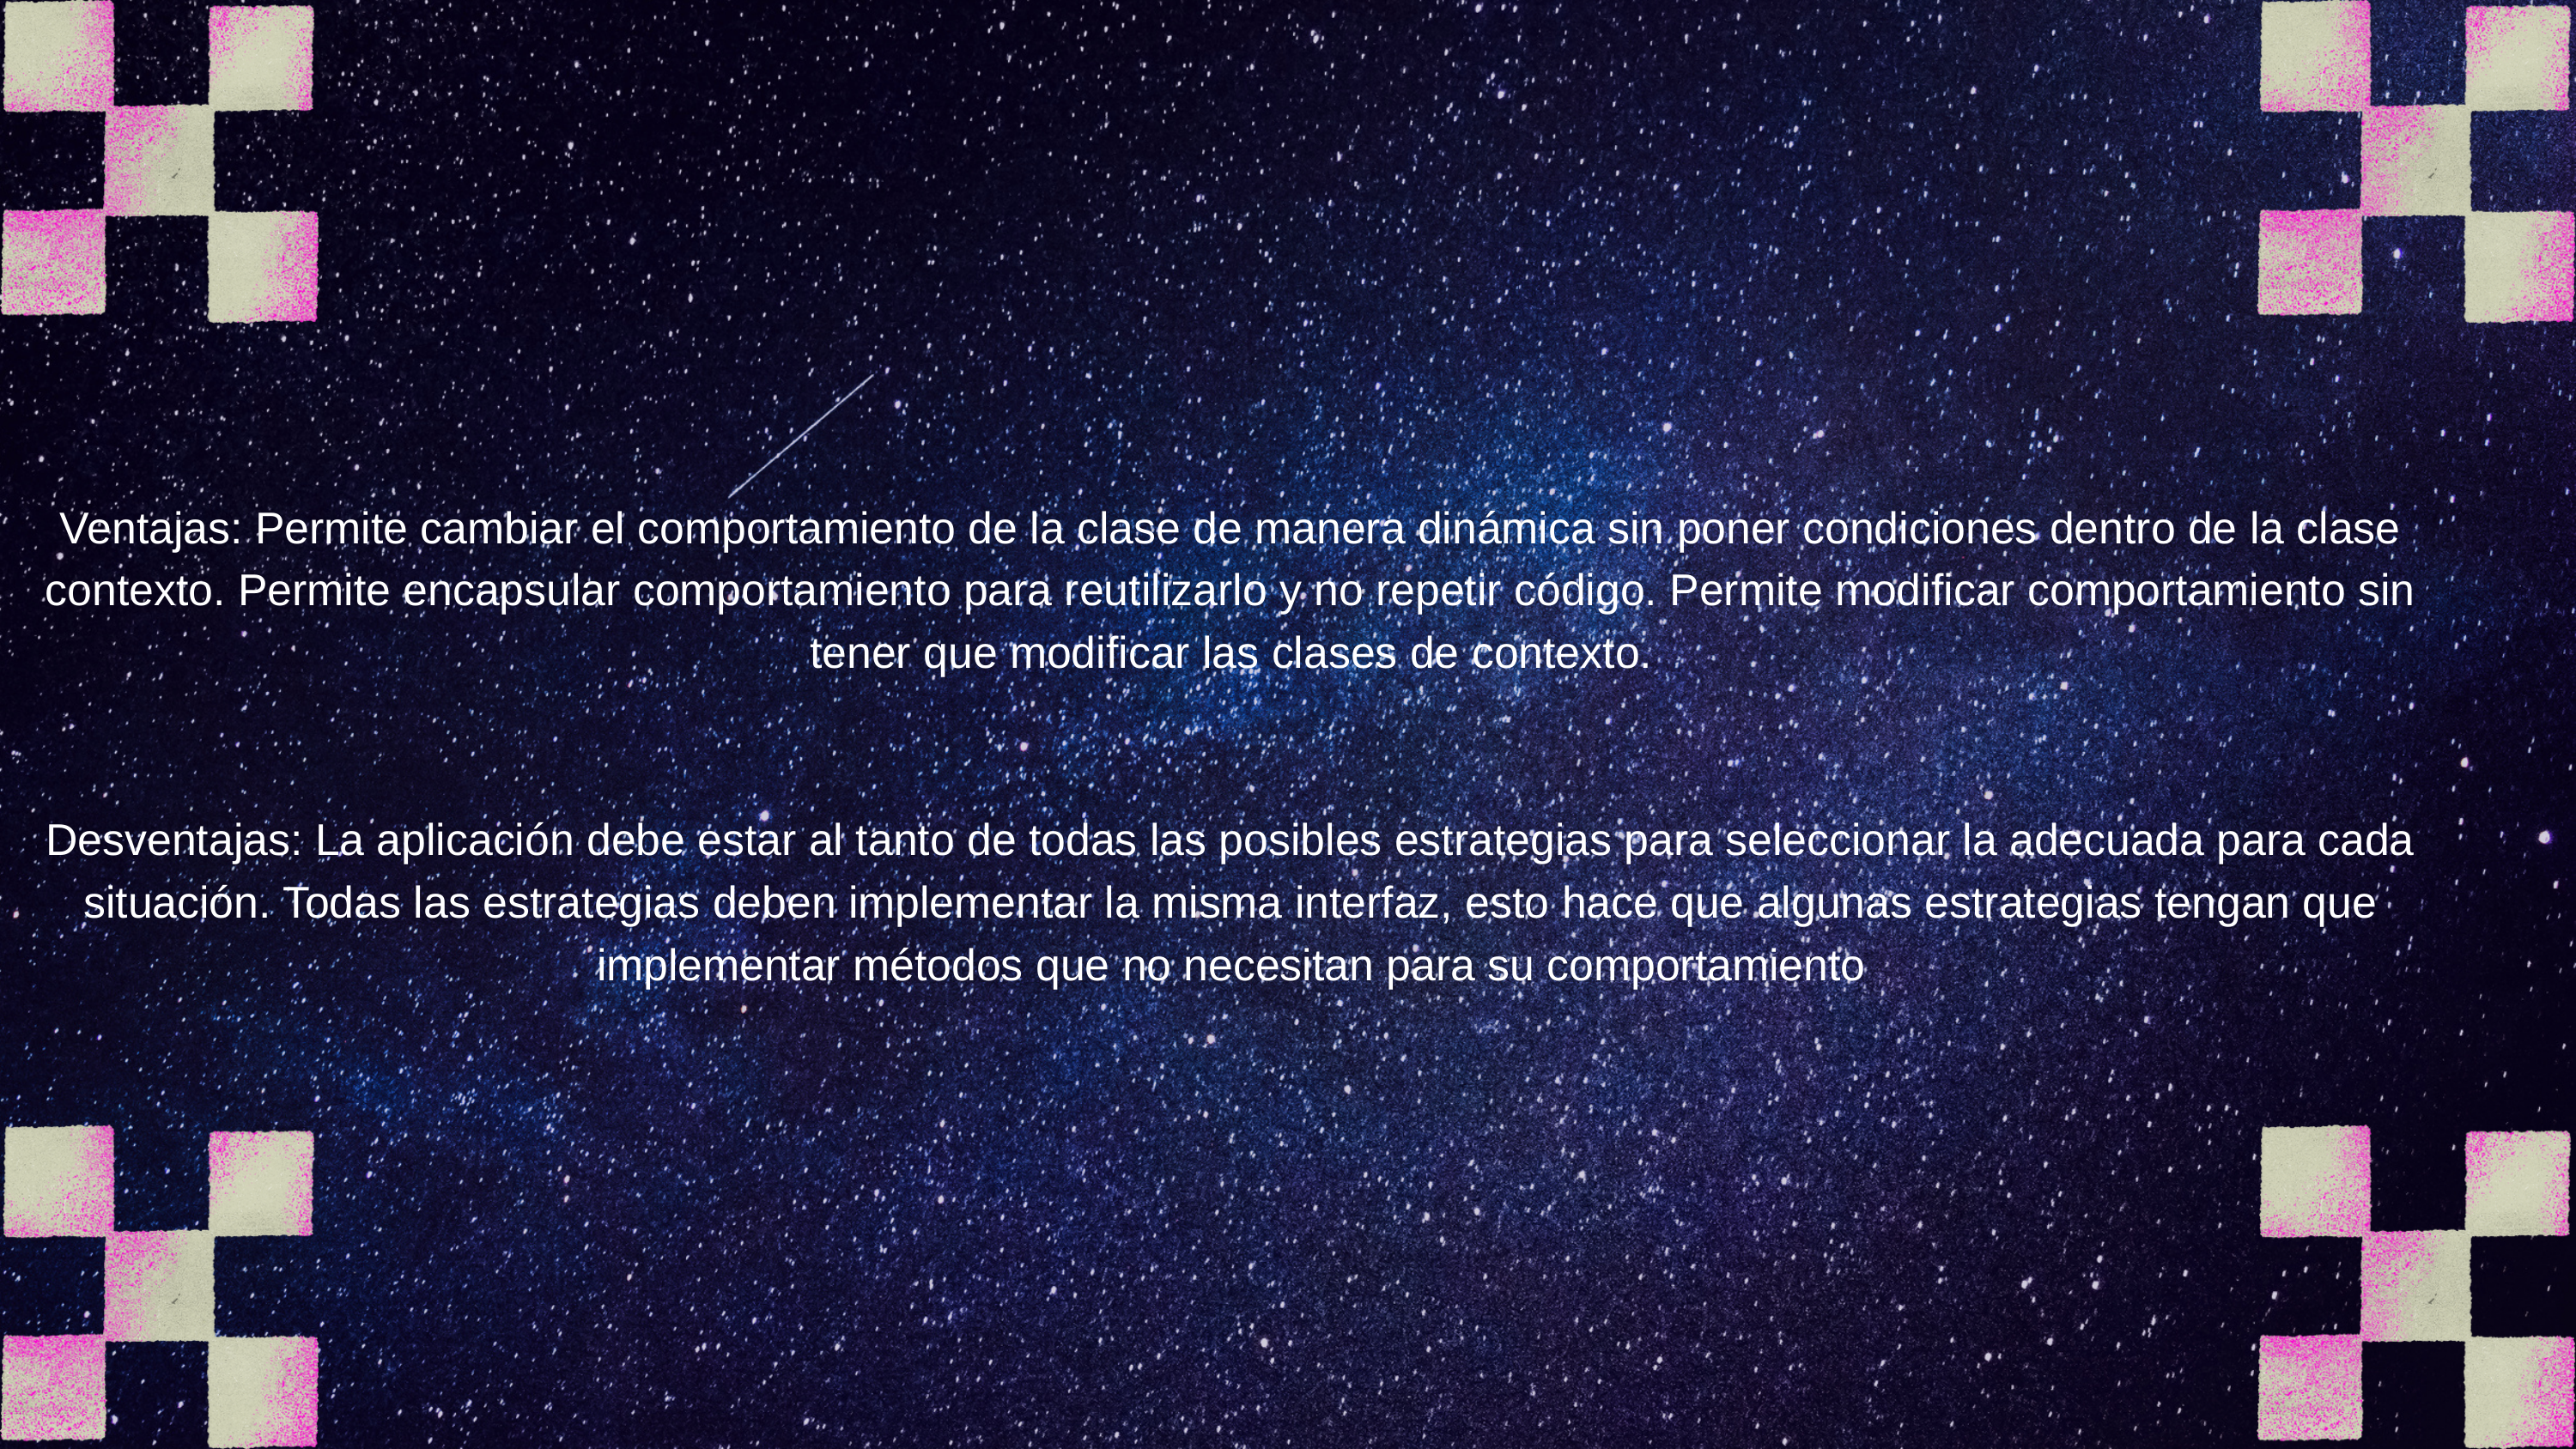

Ventajas: Permite cambiar el comportamiento de la clase de manera dinámica sin poner condiciones dentro de la clase contexto. Permite encapsular comportamiento para reutilizarlo y no repetir código. Permite modificar comportamiento sin tener que modificar las clases de contexto.

Desventajas: La aplicación debe estar al tanto de todas las posibles estrategias para seleccionar la adecuada para cada situación. Todas las estrategias deben implementar la misma interfaz, esto hace que algunas estrategias tengan que implementar métodos que no necesitan para su comportamiento